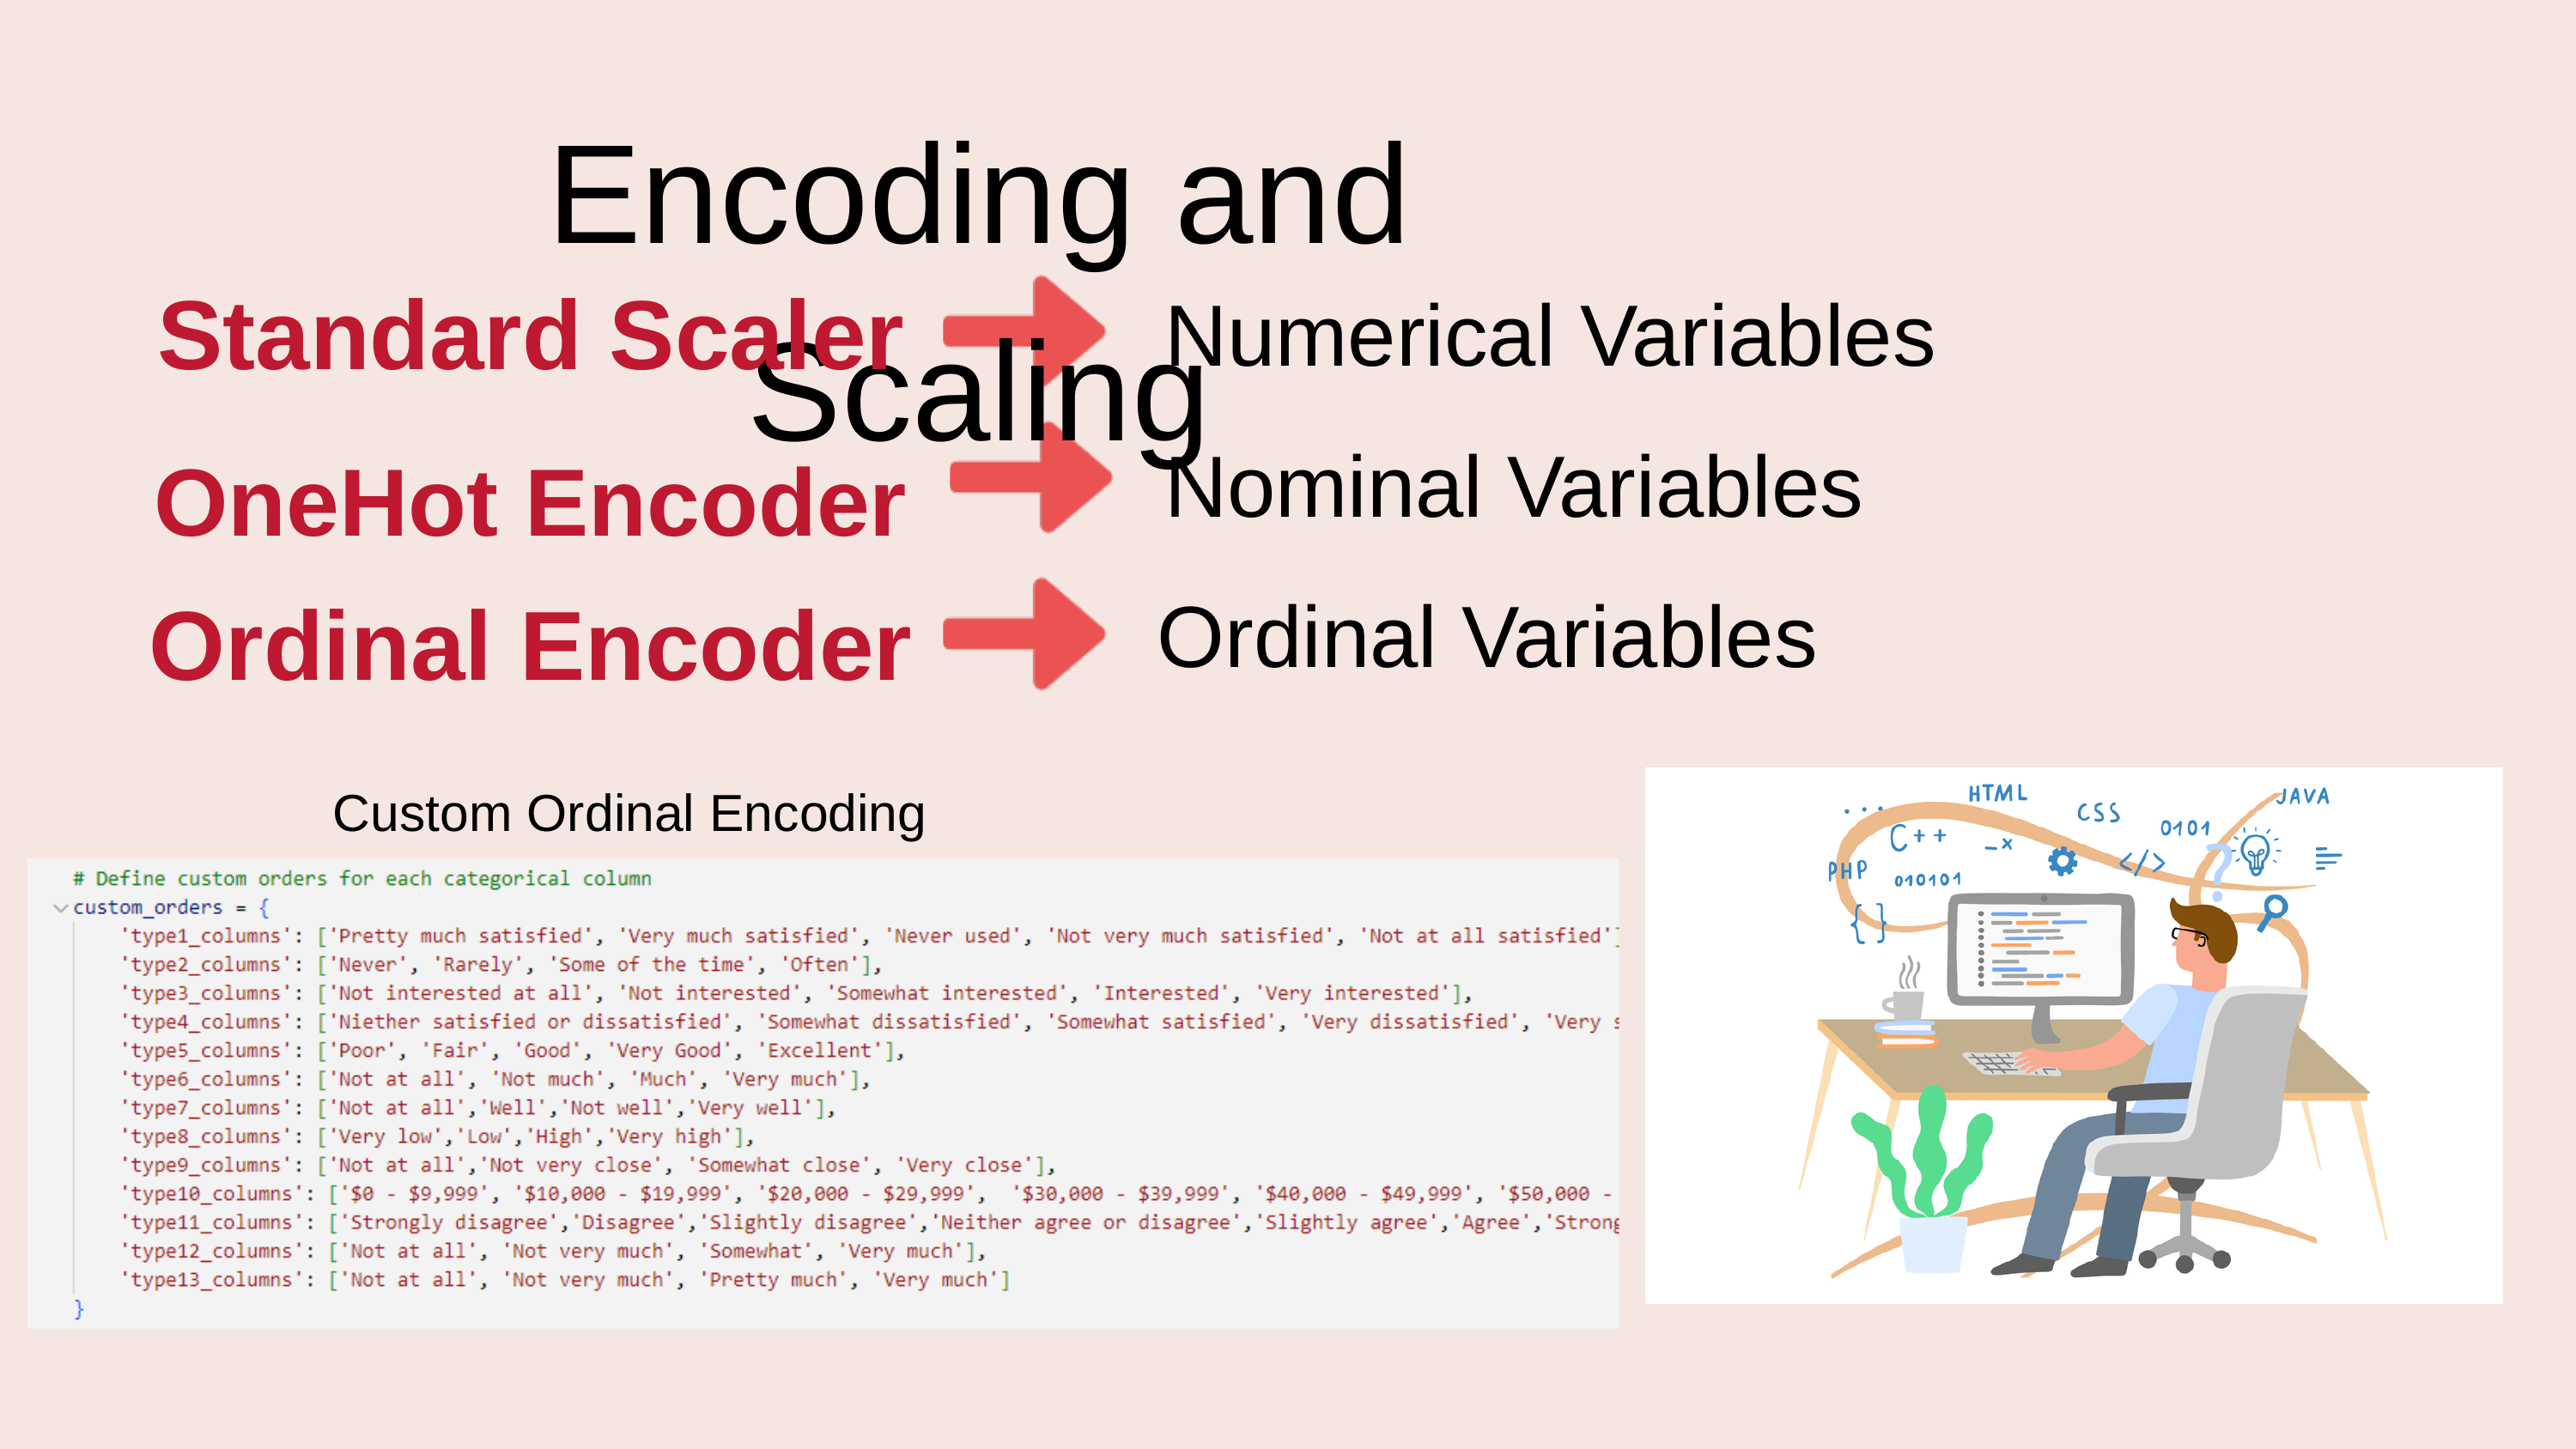

Encoding and Scaling
Standard Scaler
Numerical Variables

OneHot Encoder
Nominal Variables

Ordinal Encoder
Ordinal Variables

Custom Ordinal Encoding